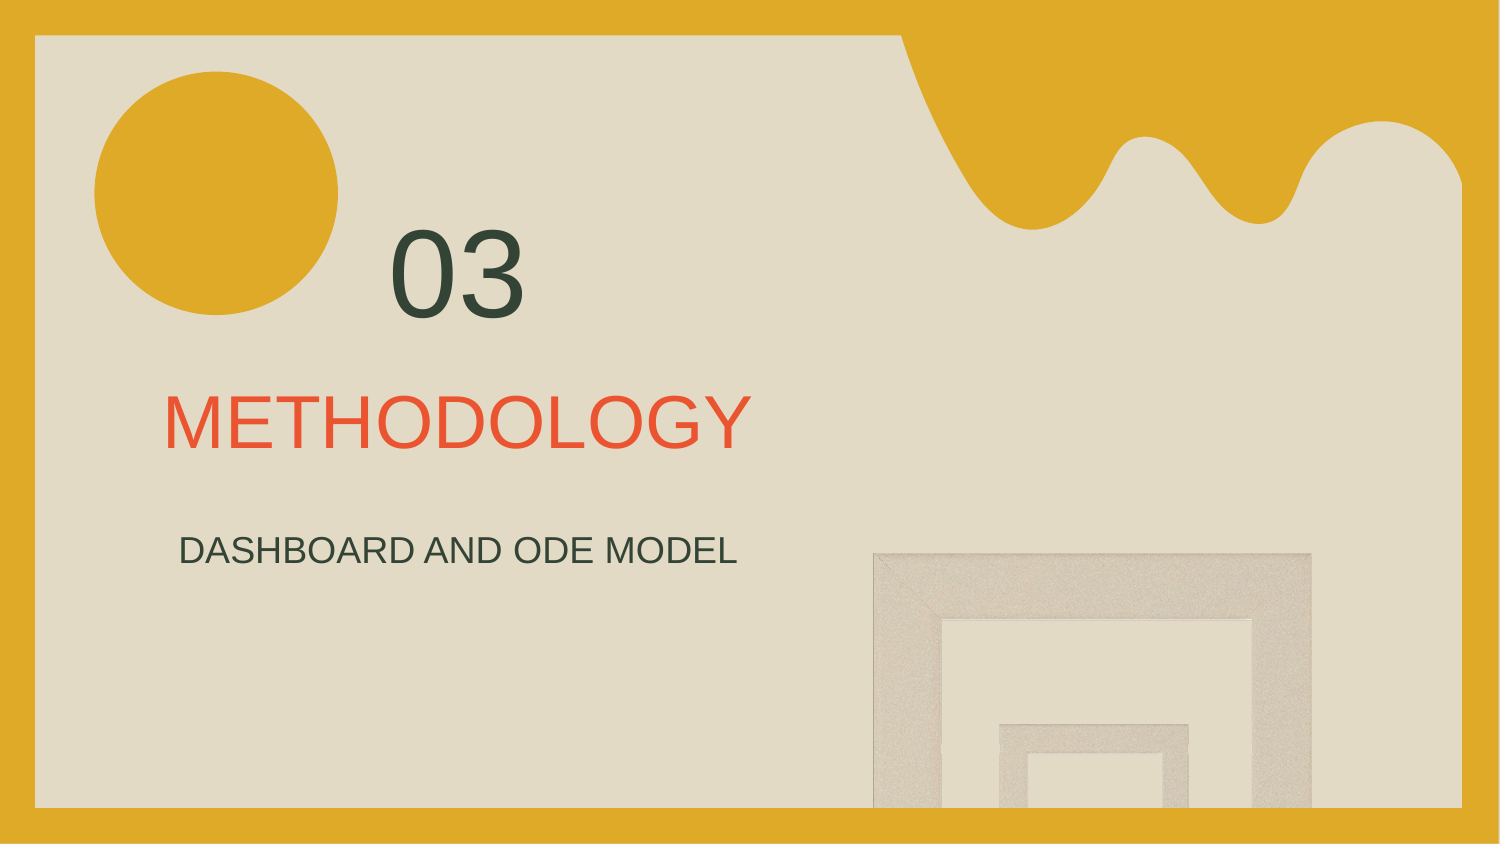

03
# METHODOLOGY
DASHBOARD AND ODE MODEL